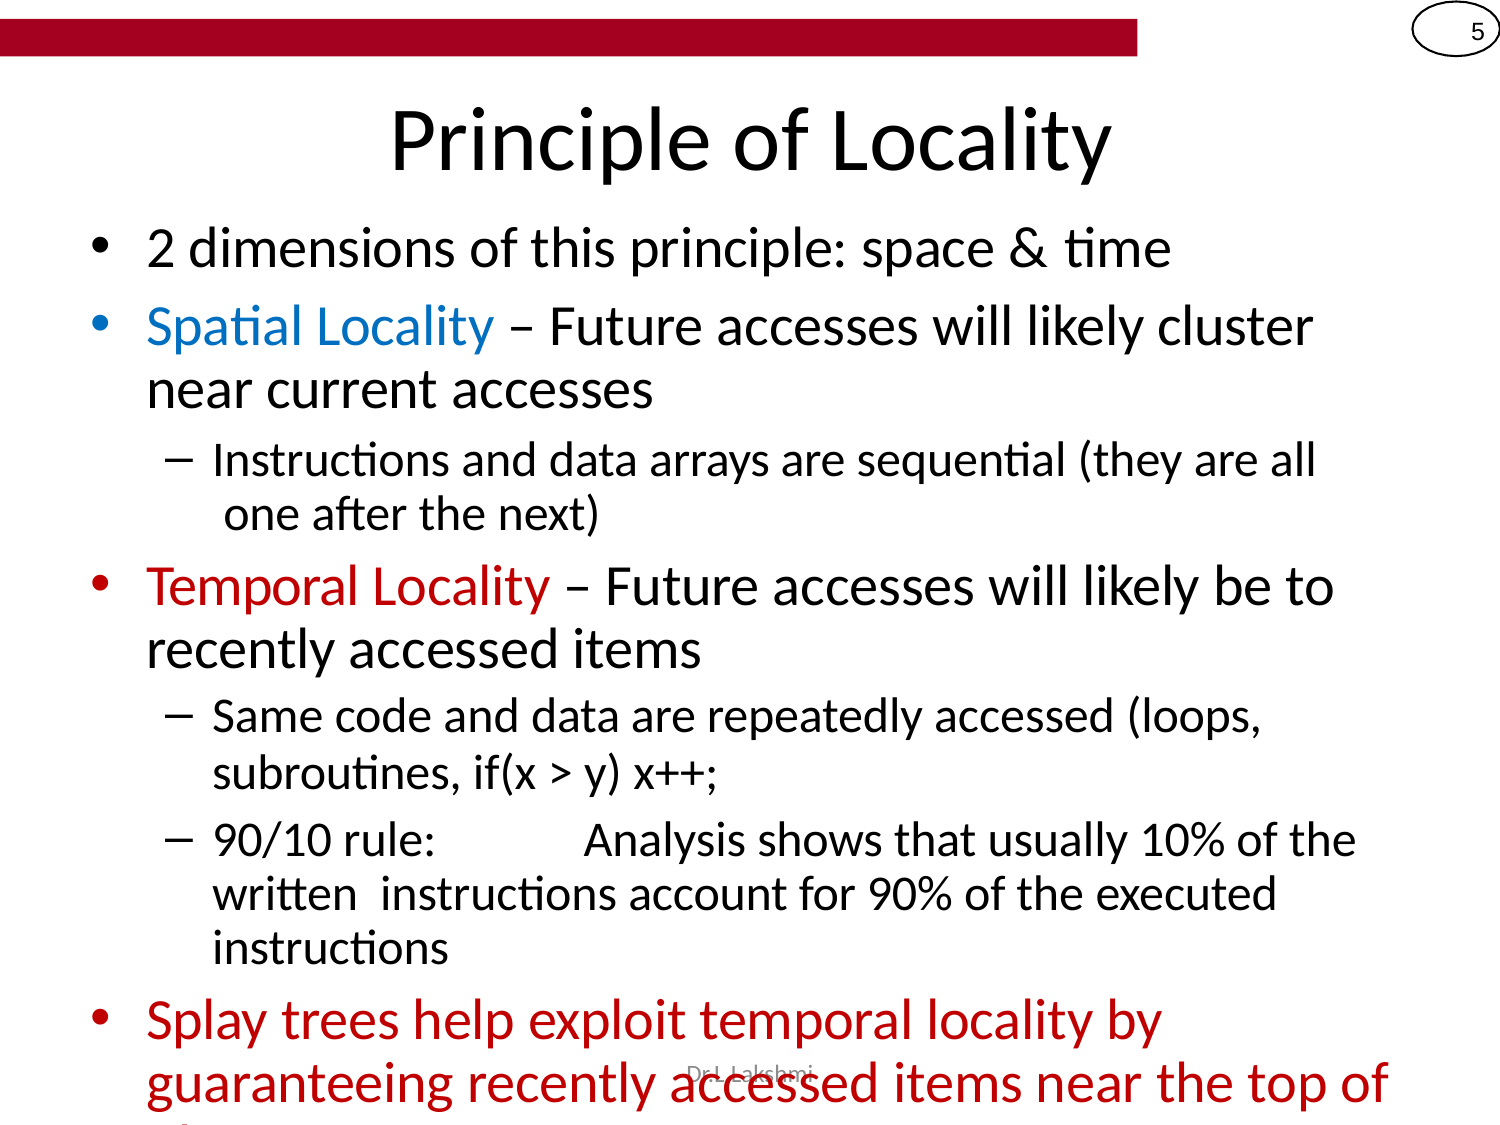

5

# Principle of Locality
2 dimensions of this principle: space & time
Spatial Locality – Future accesses will likely cluster  near current accesses
Instructions and data arrays are sequential (they are all  one after the next)
Temporal Locality – Future accesses will likely be to  recently accessed items
Same code and data are repeatedly accessed (loops,
subroutines, if(x > y) x++;
90/10 rule:	Analysis shows that usually 10% of the written  instructions account for 90% of the executed instructions
Splay trees help exploit temporal locality by  guaranteeing recently accessed items near the top of  the tree
Dr.L.Lakshmi